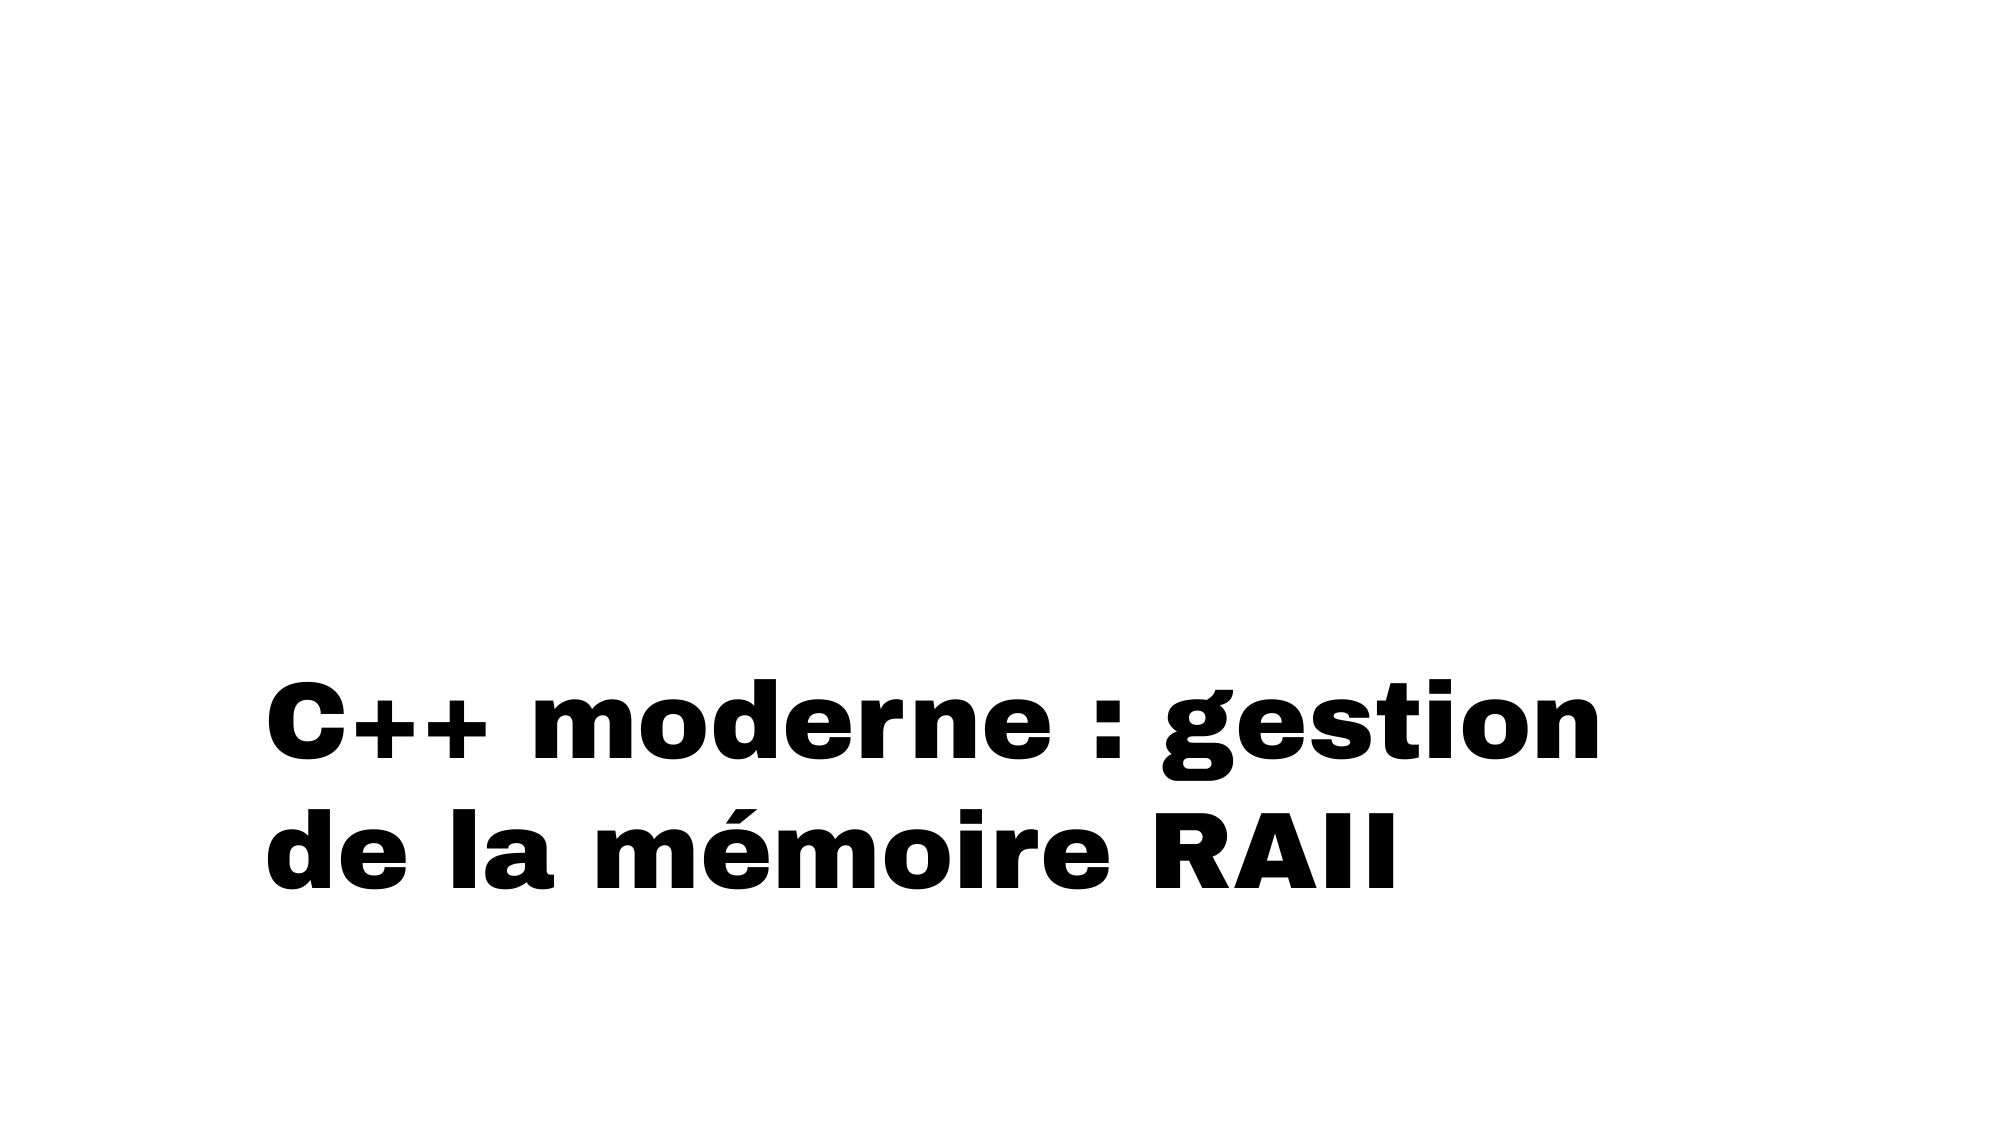

# C++ moderne : gestion de la mémoire RAII